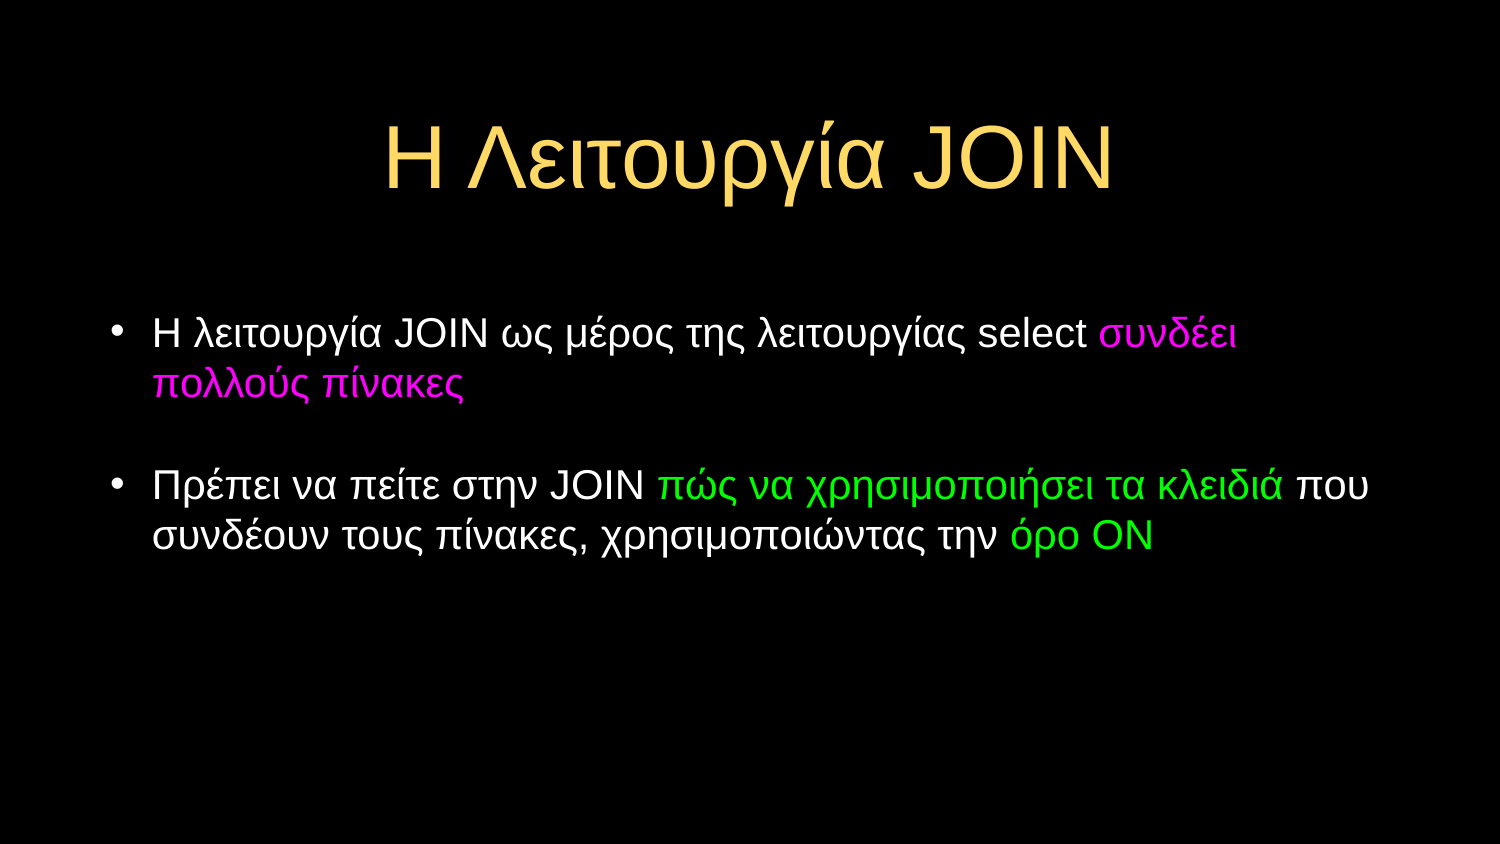

# Η Λειτουργία JOIN
Η λειτουργία JOIN ως μέρος της λειτουργίας select συνδέει πολλούς πίνακες
Πρέπει να πείτε στην JOIN πώς να χρησιμοποιήσει τα κλειδιά που συνδέουν τους πίνακες, χρησιμοποιώντας την όρο ON